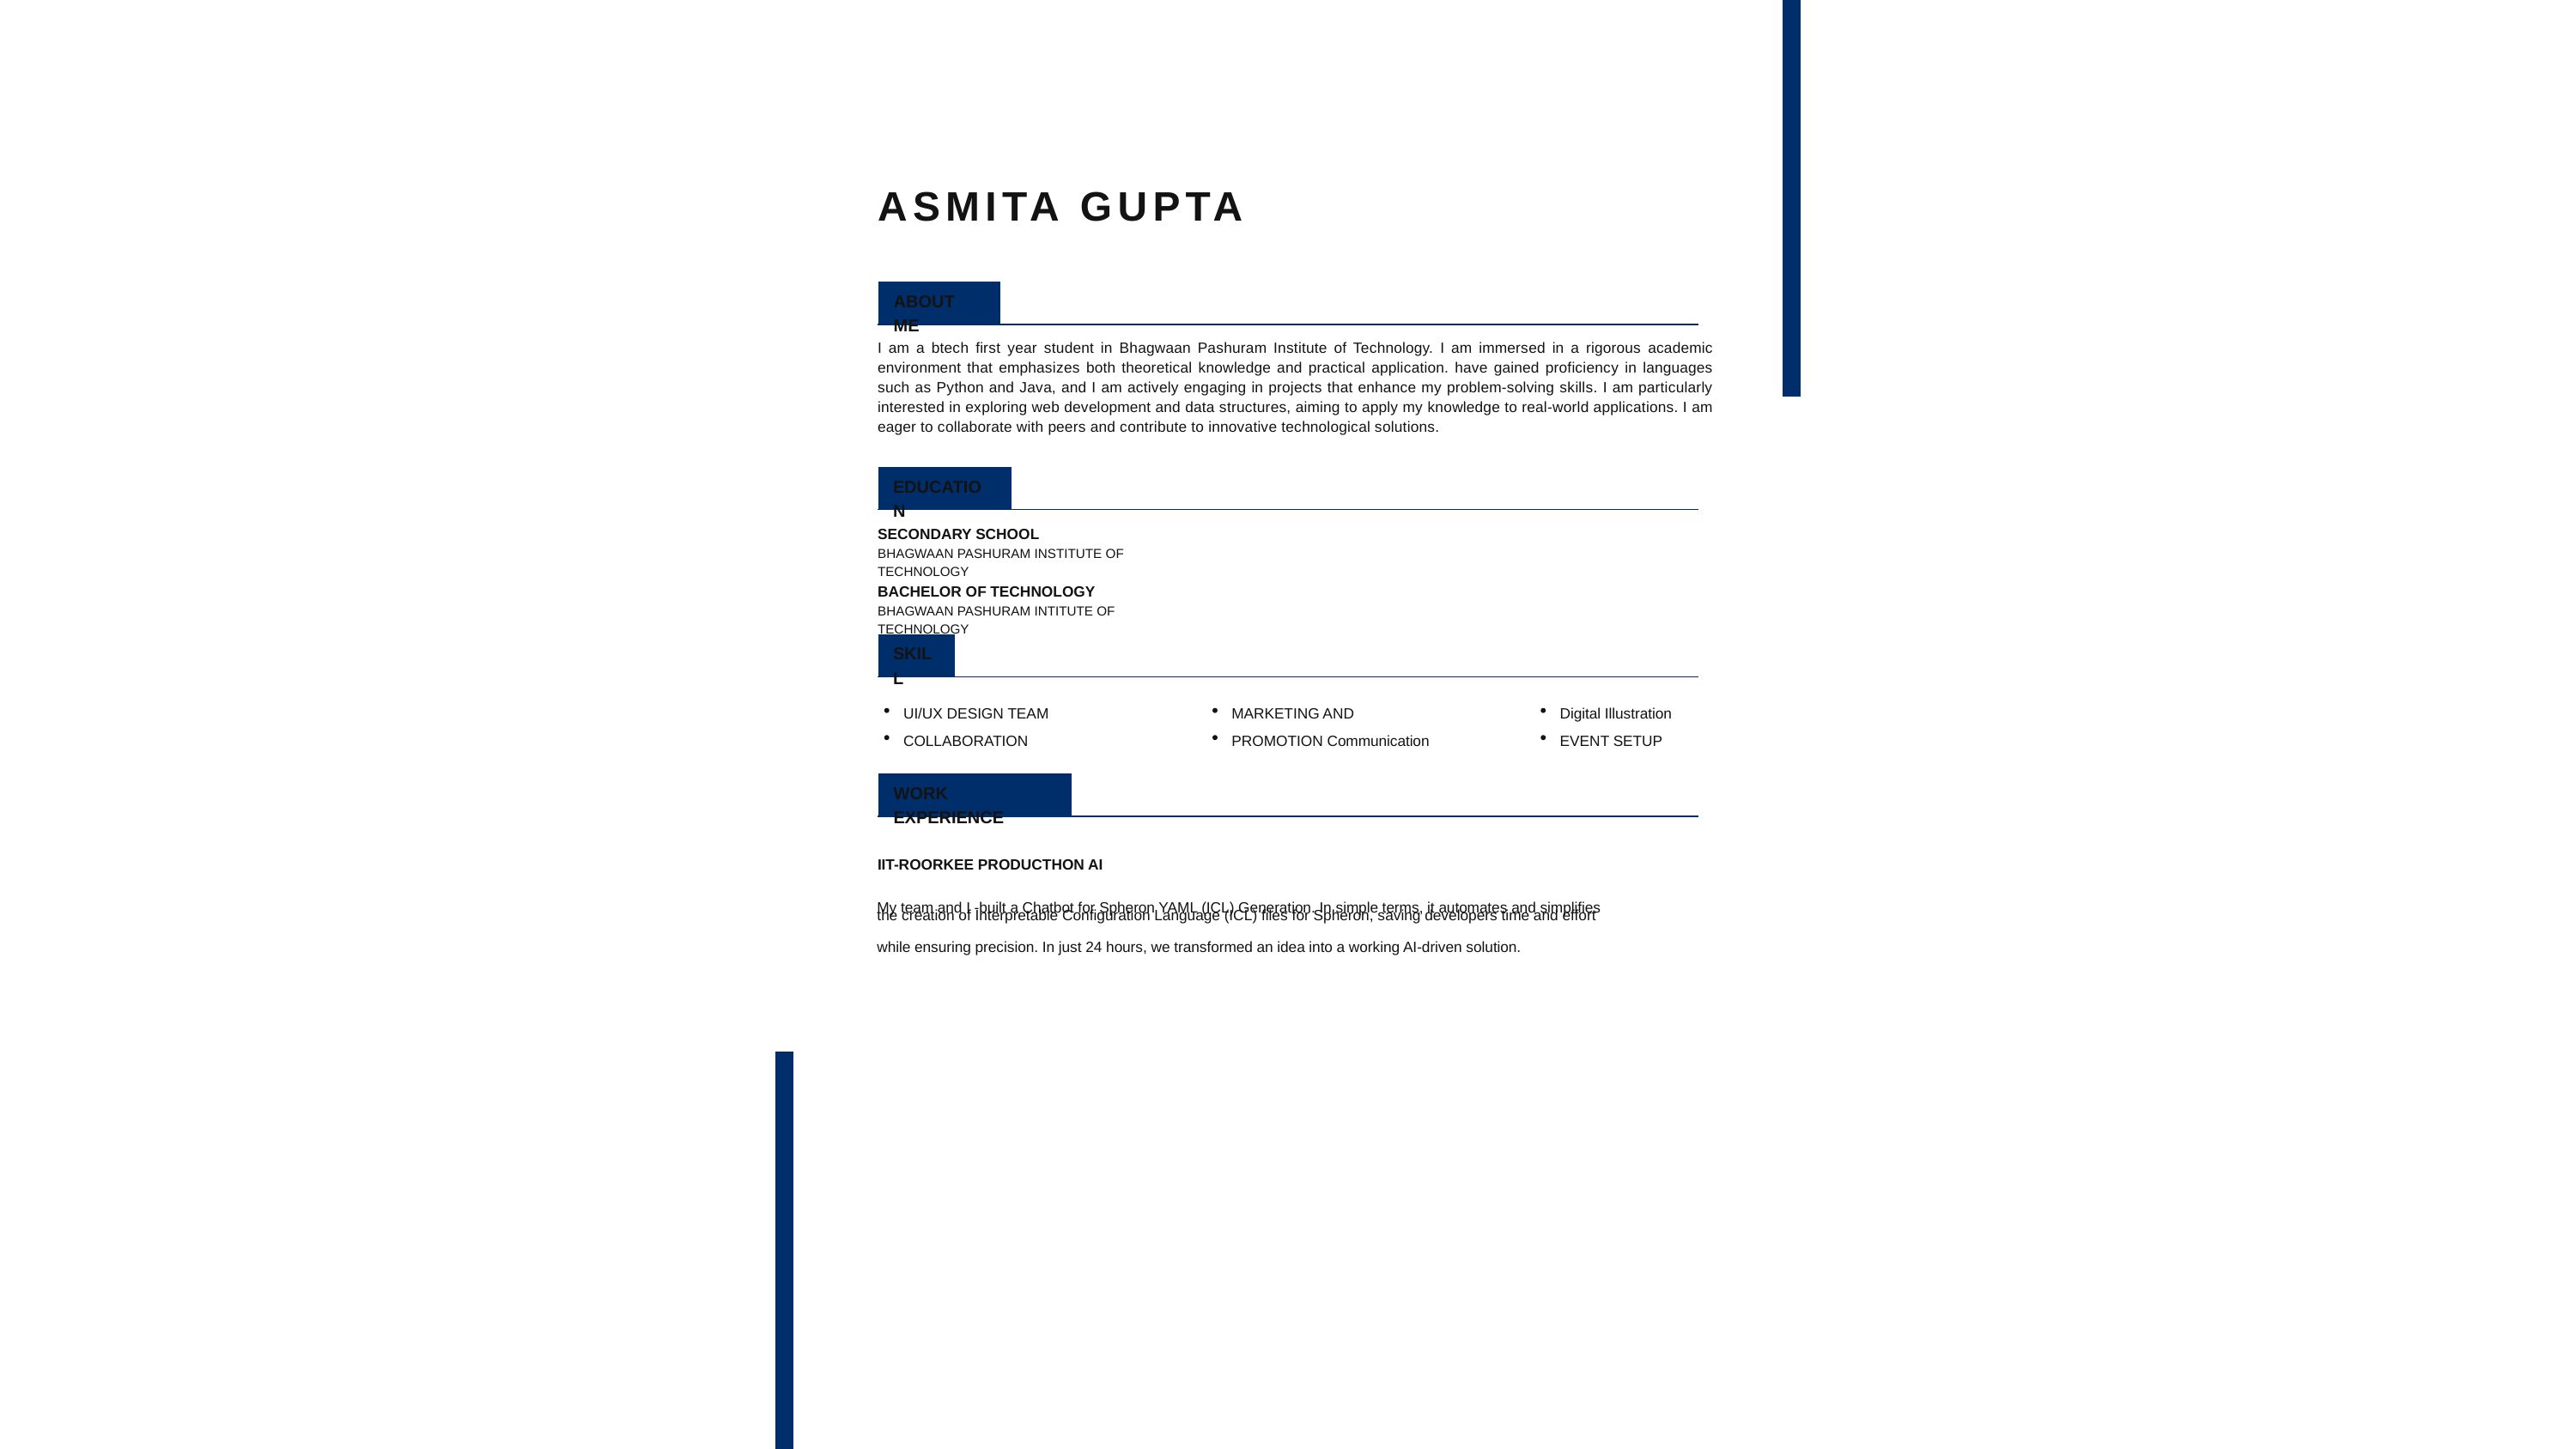

ASMITA GUPTA

ABOUT ME
I am a btech first year student in Bhagwaan Pashuram Institute of Technology. I am immersed in a rigorous academic environment that emphasizes both theoretical knowledge and practical application. have gained proficiency in languages such as Python and Java, and I am actively engaging in projects that enhance my problem-solving skills. I am particularly interested in exploring web development and data structures, aiming to apply my knowledge to real-world applications. I am eager to collaborate with peers and contribute to innovative technological solutions.

EDUCATION
SECONDARY SCHOOL
BHAGWAAN PASHURAM INSTITUTE OF TECHNOLOGY
BACHELOR OF TECHNOLOGY
BHAGWAAN PASHURAM INTITUTE OF TECHNOLOGY

SKILL
UI/UX DESIGN TEAM COLLABORATION
MARKETING AND PROMOTION Communication
Digital Illustration EVENT SETUP

WORK EXPERIENCE
IIT-ROORKEE PRODUCTHON AI
My team and I -built a Chatbot for Spheron YAML (ICL) Generation. In simple terms, it automates and simplifies
the creation of Interpretable Configuration Language (ICL) files for Spheron, saving developers time and effort
while ensuring precision. In just 24 hours, we transformed an idea into a working AI-driven solution.